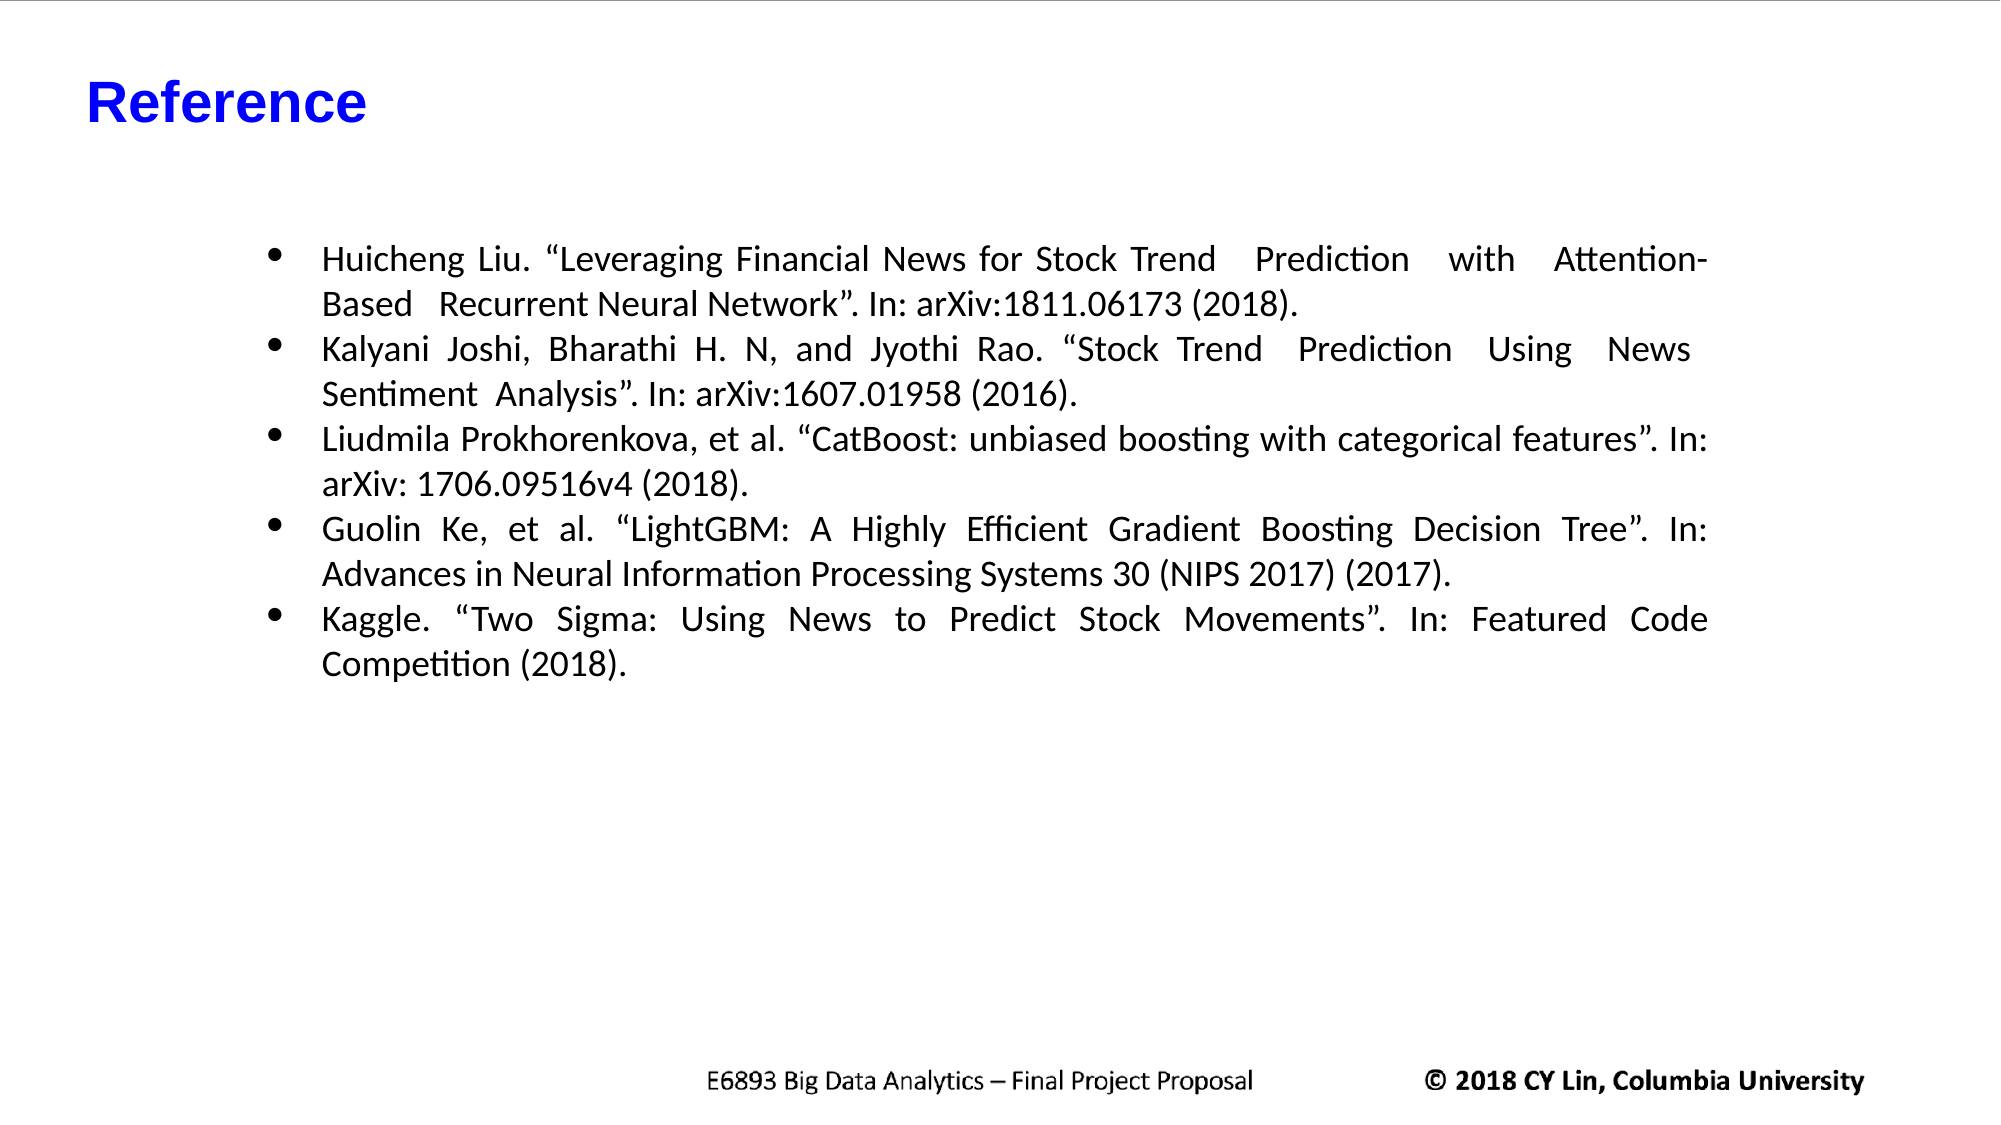

Reference
Huicheng Liu. “Leveraging Financial News for Stock Trend   Prediction   with   Attention-Based   Recurrent Neural Network”. In: arXiv:1811.06173 (2018).
Kalyani Joshi, Bharathi H. N, and Jyothi Rao. “Stock Trend  Prediction  Using  News  Sentiment  Analysis”. In: arXiv:1607.01958 (2016).
Liudmila Prokhorenkova, et al. “CatBoost: unbiased boosting with categorical features”. In: arXiv: 1706.09516v4 (2018).
Guolin Ke, et al. “LightGBM: A Highly Efficient Gradient Boosting Decision Tree”. In: Advances in Neural Information Processing Systems 30 (NIPS 2017) (2017).
Kaggle. “Two Sigma: Using News to Predict Stock Movements”. In: Featured Code Competition (2018).